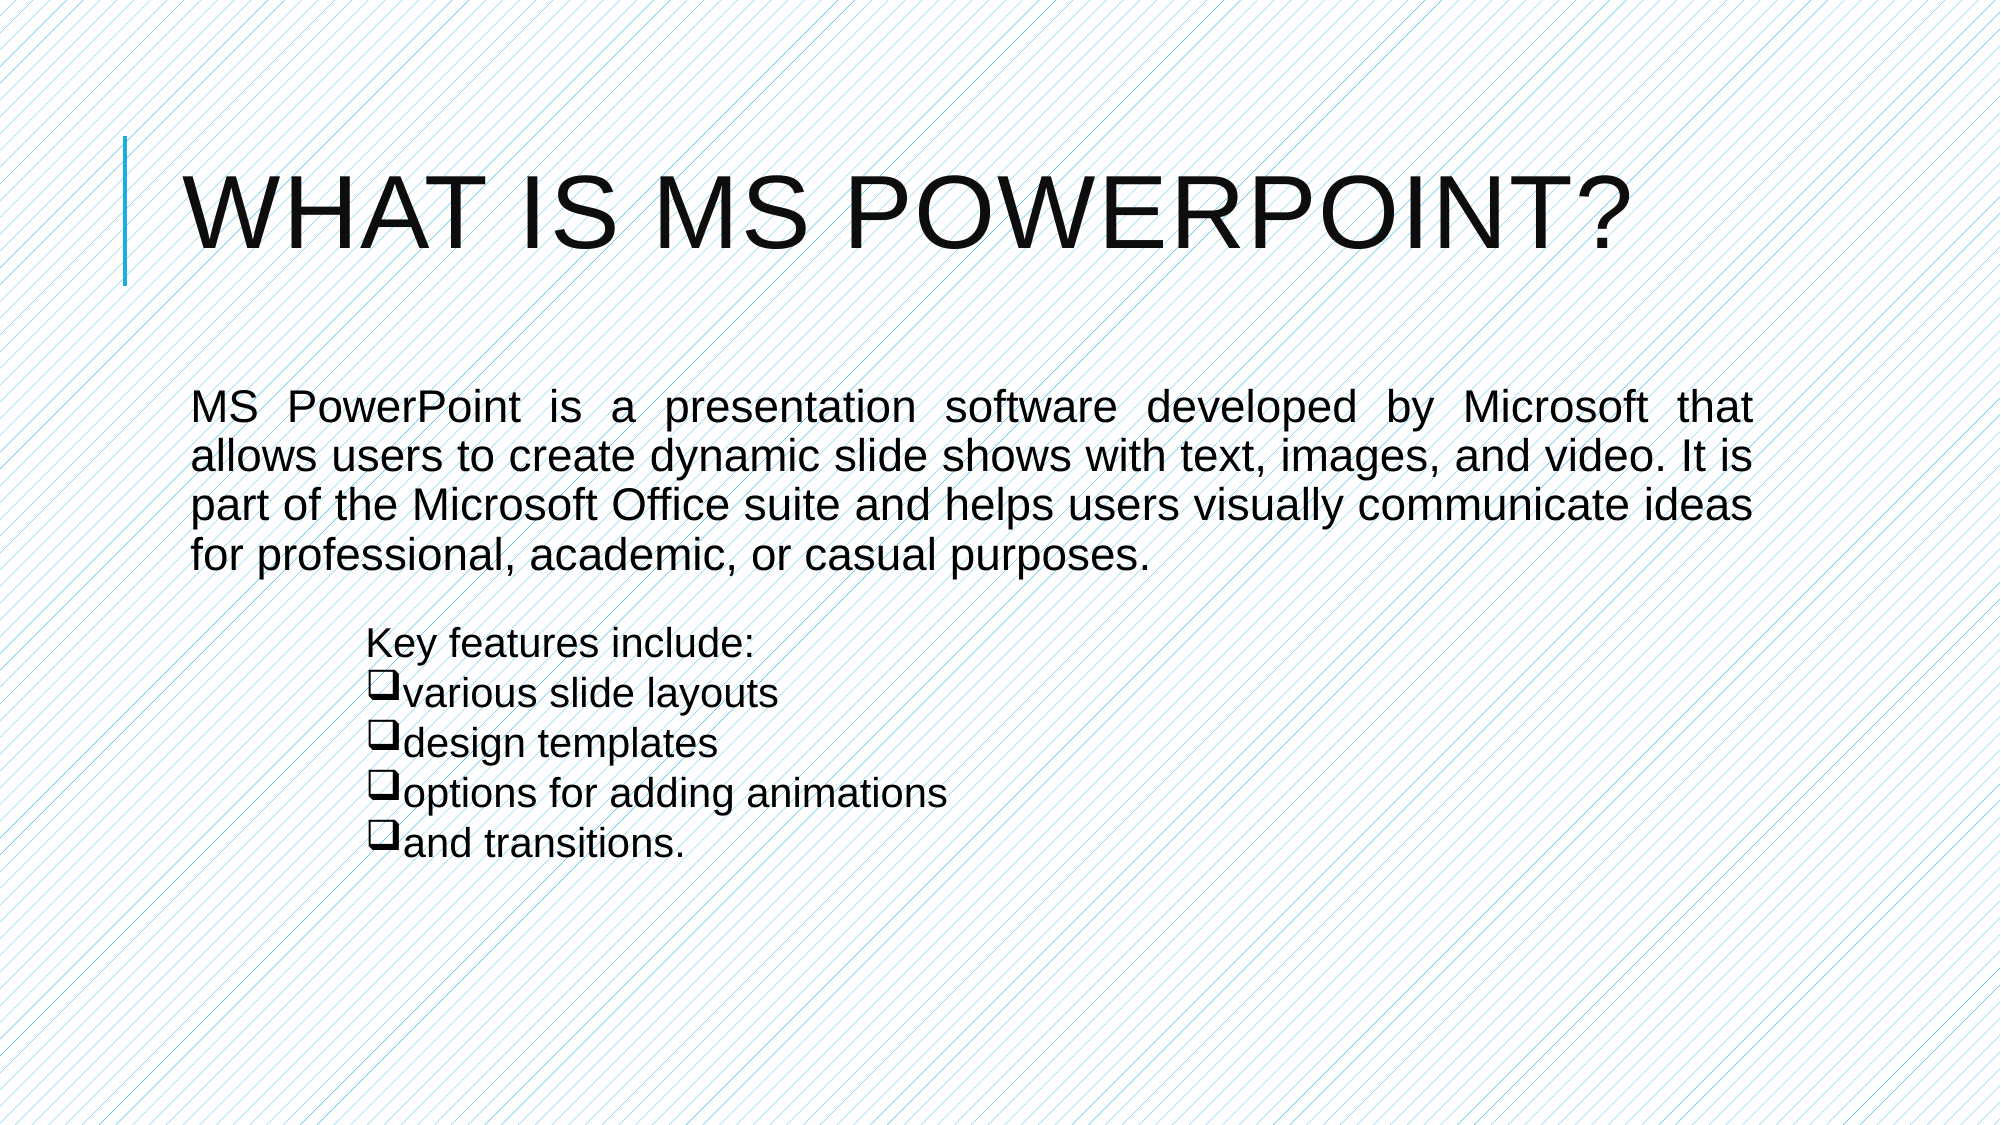

# What is MS Powerpoint?
MS PowerPoint is a presentation software developed by Microsoft that allows users to create dynamic slide shows with text, images, and video. It is part of the Microsoft Office suite and helps users visually communicate ideas for professional, academic, or casual purposes.
Key features include:
various slide layouts
design templates
options for adding animations
and transitions.